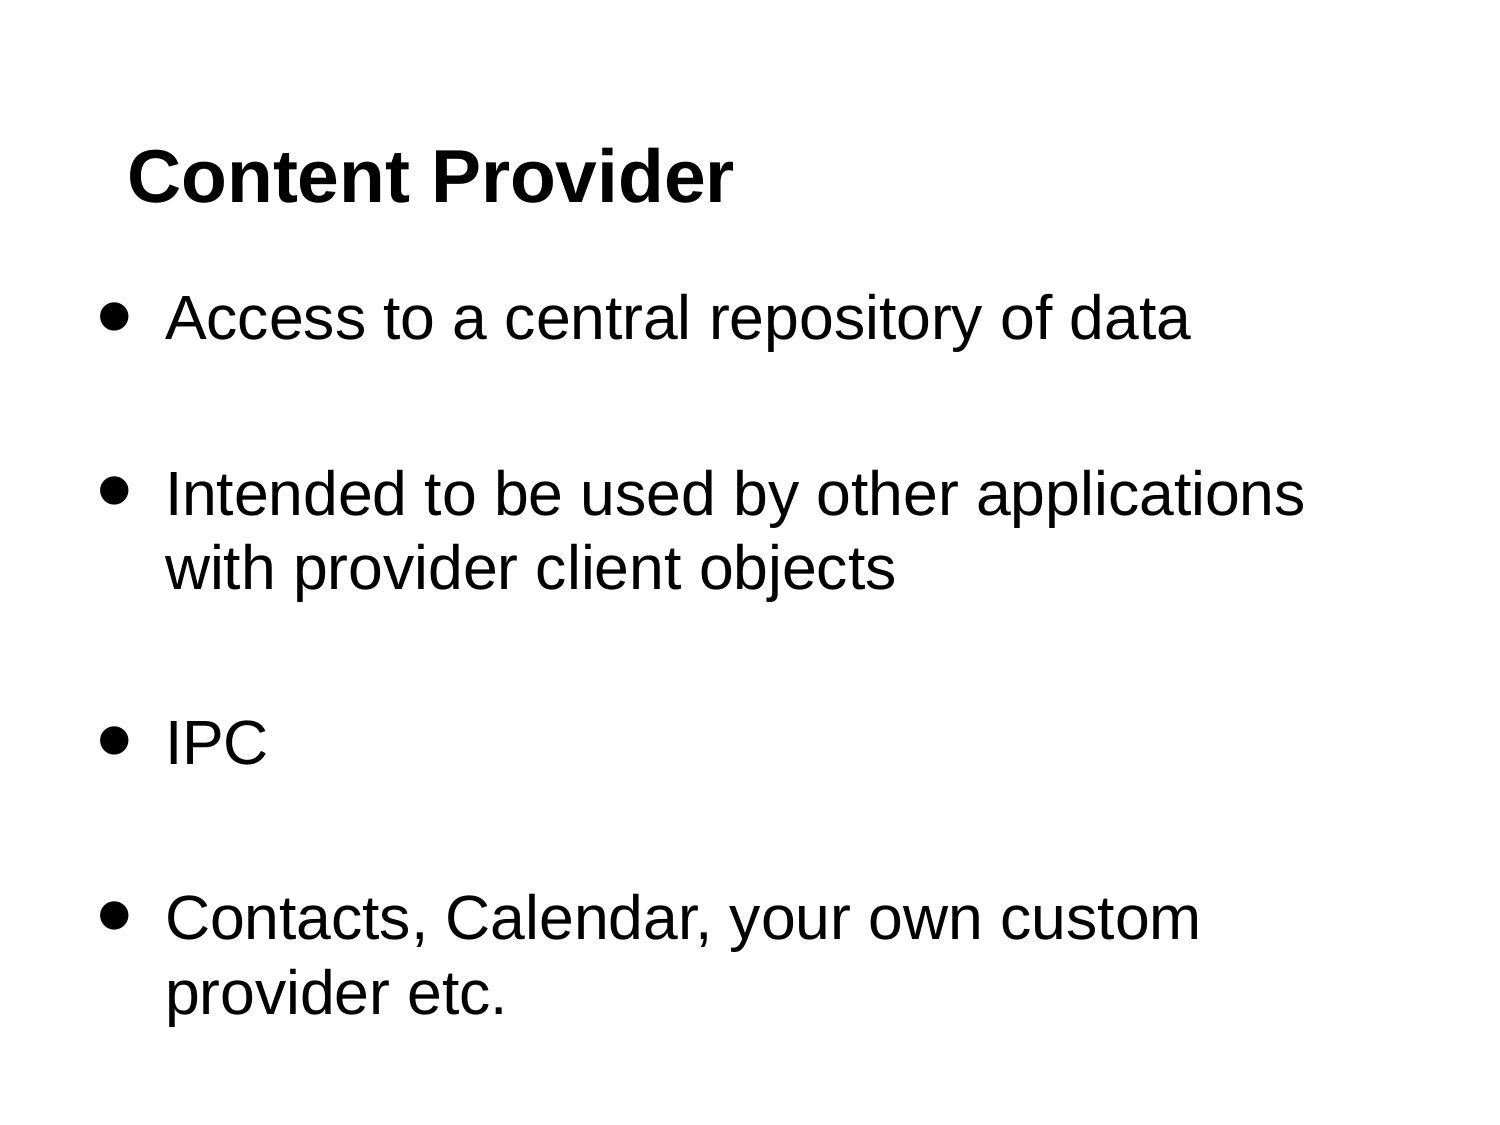

# Content Provider
Access to a central repository of data

Intended to be used by other applications  with provider client objects

IPC

Contacts, Calendar, your own custom provider etc.